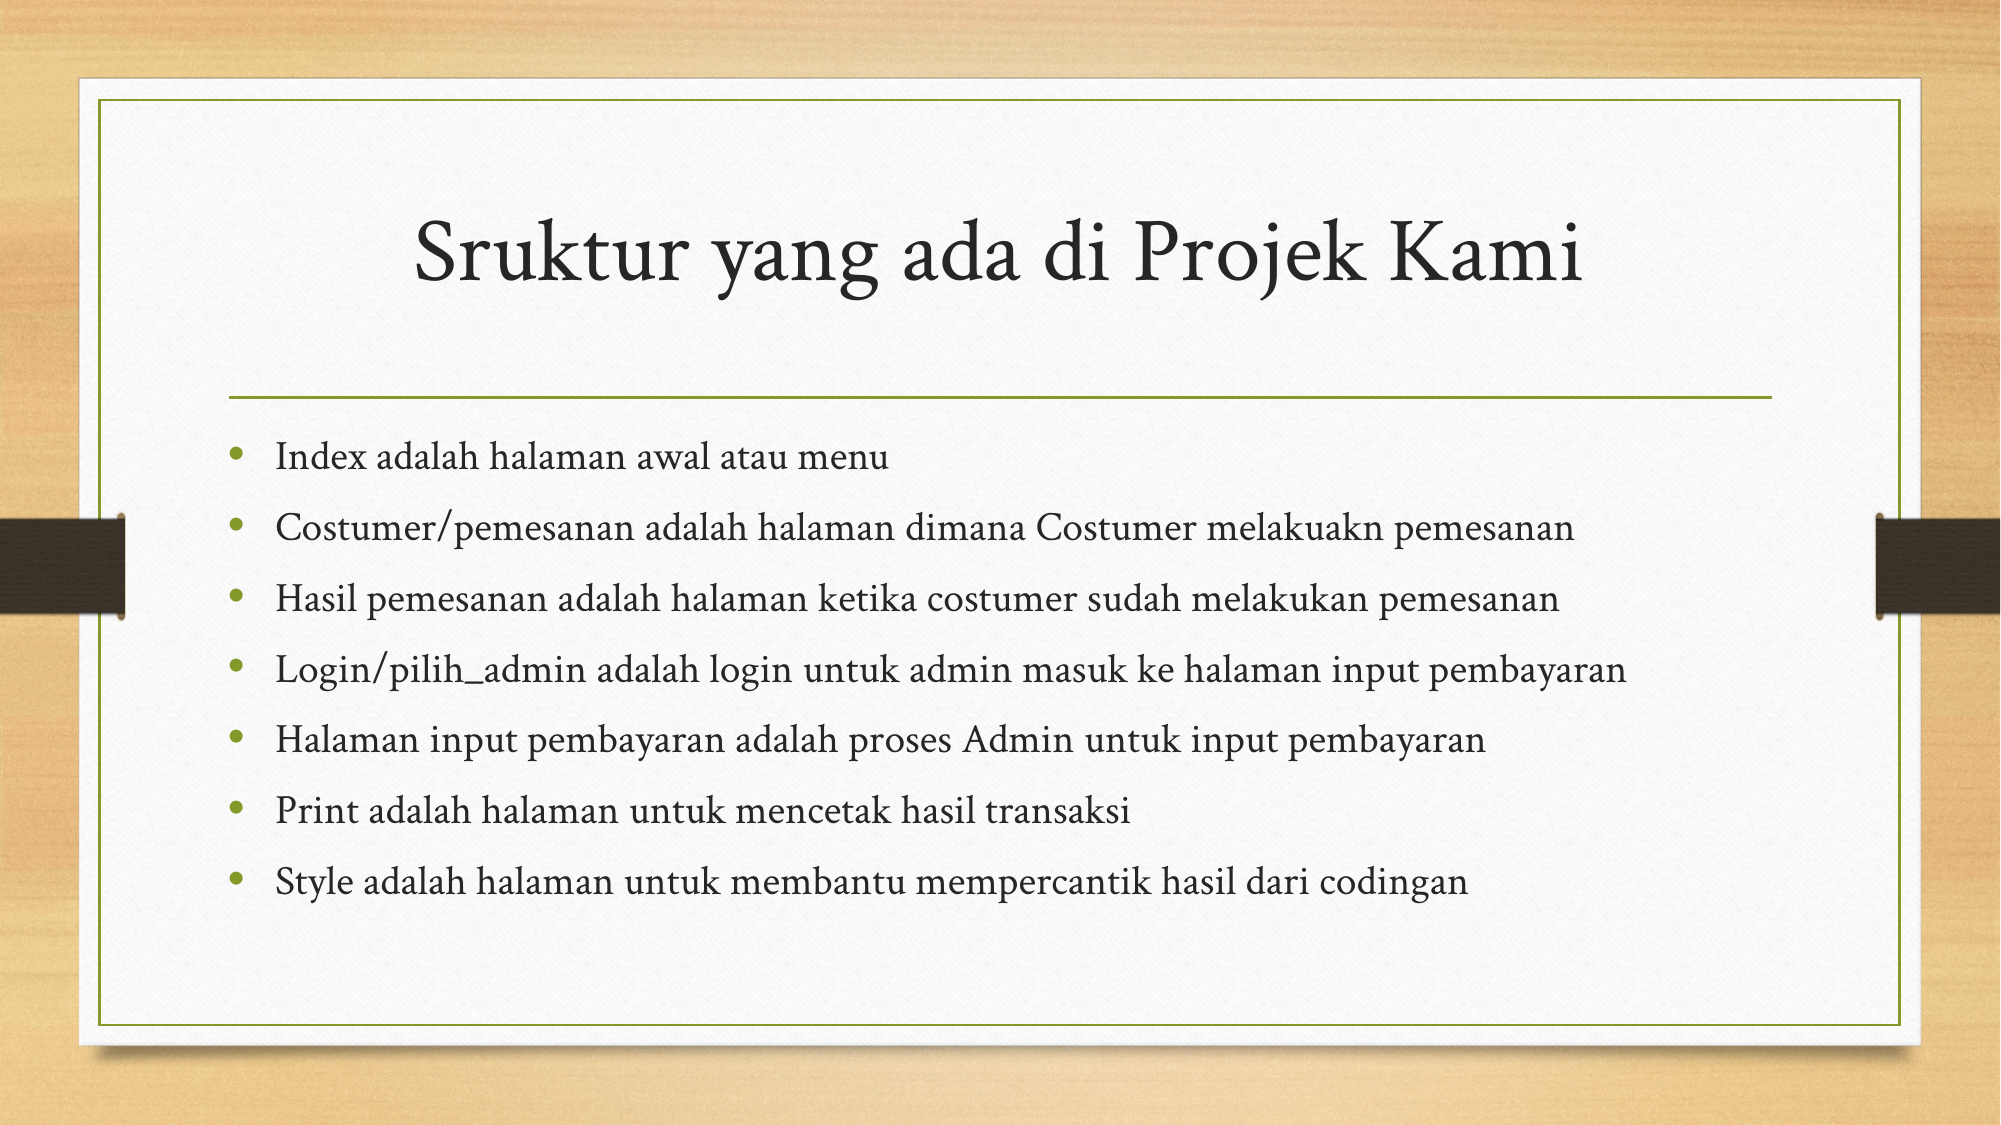

# Sruktur yang ada di Projek Kami
Index adalah halaman awal atau menu
Costumer/pemesanan adalah halaman dimana Costumer melakuakn pemesanan
Hasil pemesanan adalah halaman ketika costumer sudah melakukan pemesanan
Login/pilih_admin adalah login untuk admin masuk ke halaman input pembayaran
Halaman input pembayaran adalah proses Admin untuk input pembayaran
Print adalah halaman untuk mencetak hasil transaksi
Style adalah halaman untuk membantu mempercantik hasil dari codingan